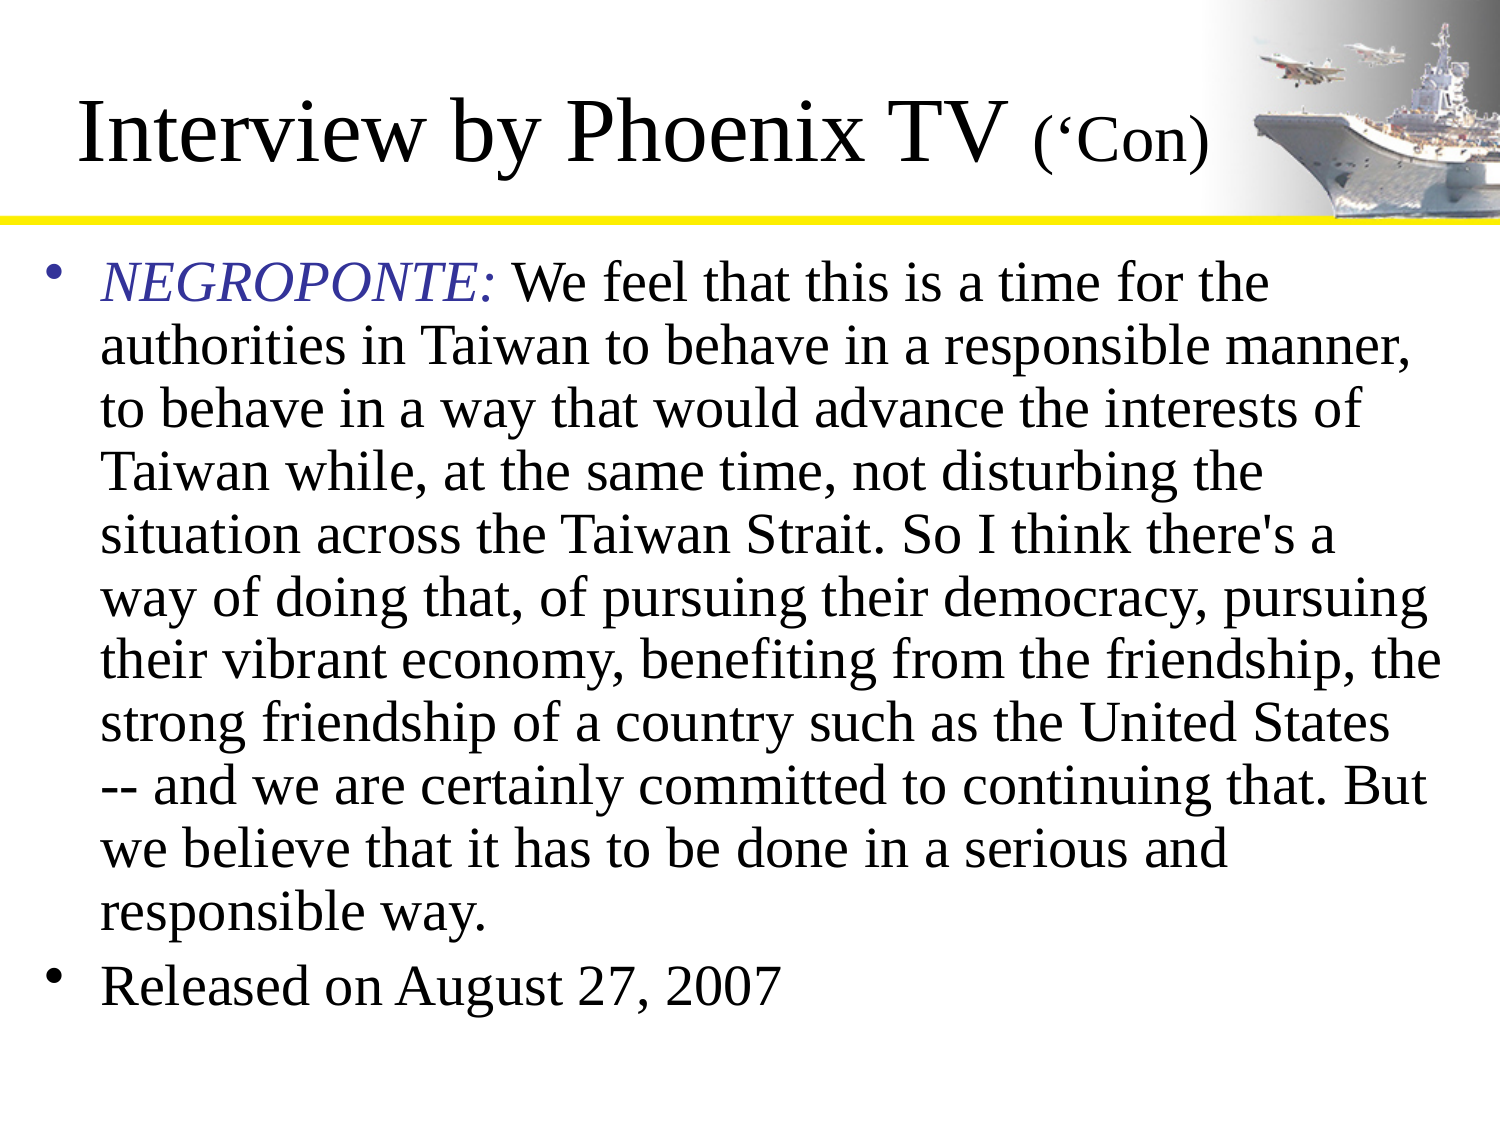

# Interview by Phoenix TV (‘Con)
NEGROPONTE: We feel that this is a time for the authorities in Taiwan to behave in a responsible manner, to behave in a way that would advance the interests of Taiwan while, at the same time, not disturbing the situation across the Taiwan Strait. So I think there's a way of doing that, of pursuing their democracy, pursuing their vibrant economy, benefiting from the friendship, the strong friendship of a country such as the United States -- and we are certainly committed to continuing that. But we believe that it has to be done in a serious and responsible way.
Released on August 27, 2007